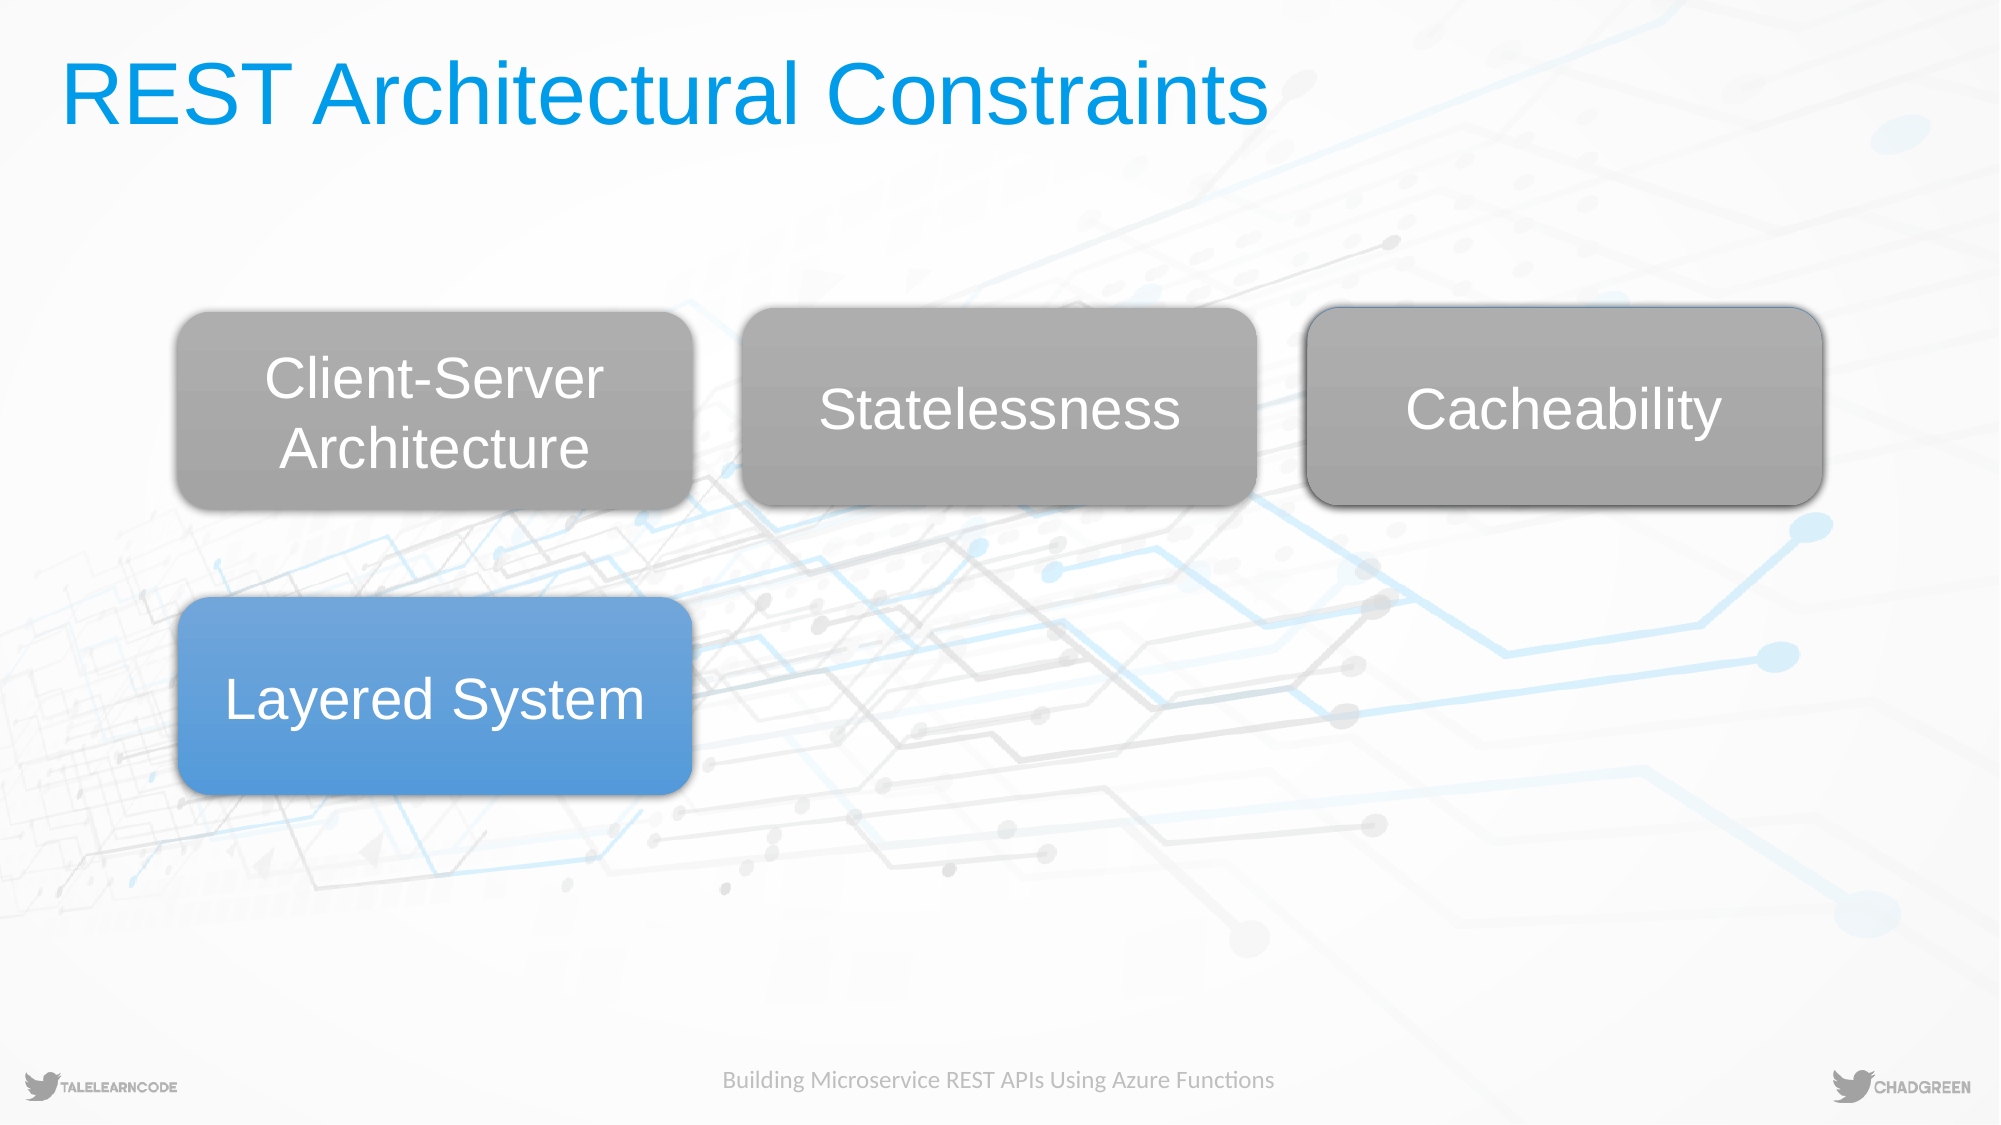

# REST Architectural Constraints
Cacheability
Cacheability
Statelessness
Client-Server Architecture
Layered System